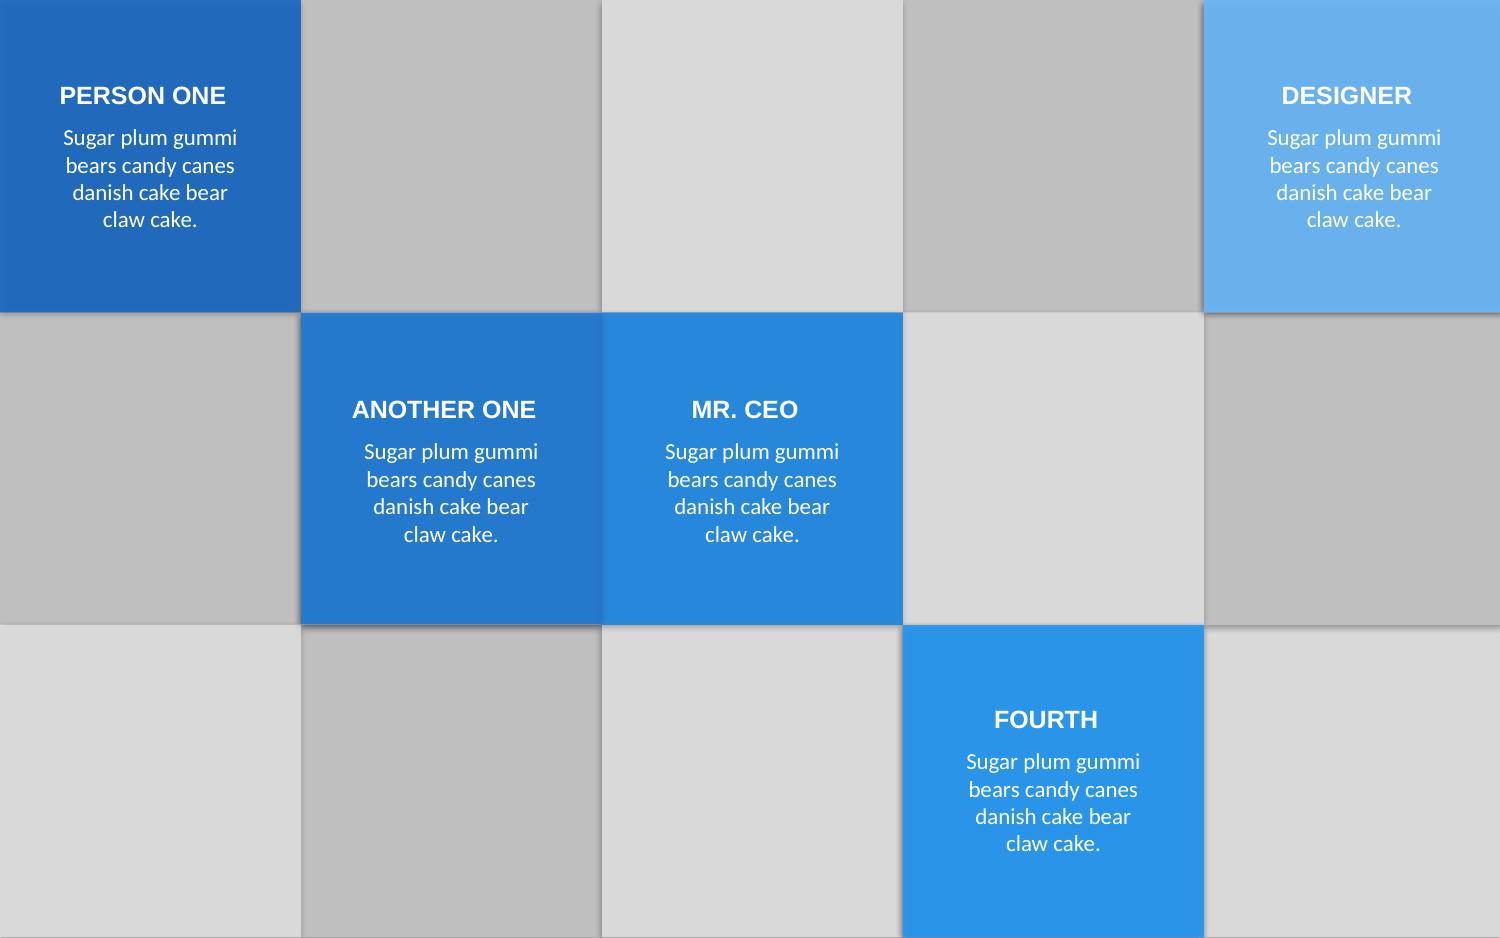

DESIGNER

PERSON ONE

Sugar plum gummi bears candy canes danish cake bear claw cake.
Sugar plum gummi bears candy canes danish cake bear claw cake.

ANOTHER ONE

MR. CEO

Sugar plum gummi bears candy canes danish cake bear claw cake.
Sugar plum gummi bears candy canes danish cake bear claw cake.

FOURTH

Sugar plum gummi bears candy canes danish cake bear claw cake.